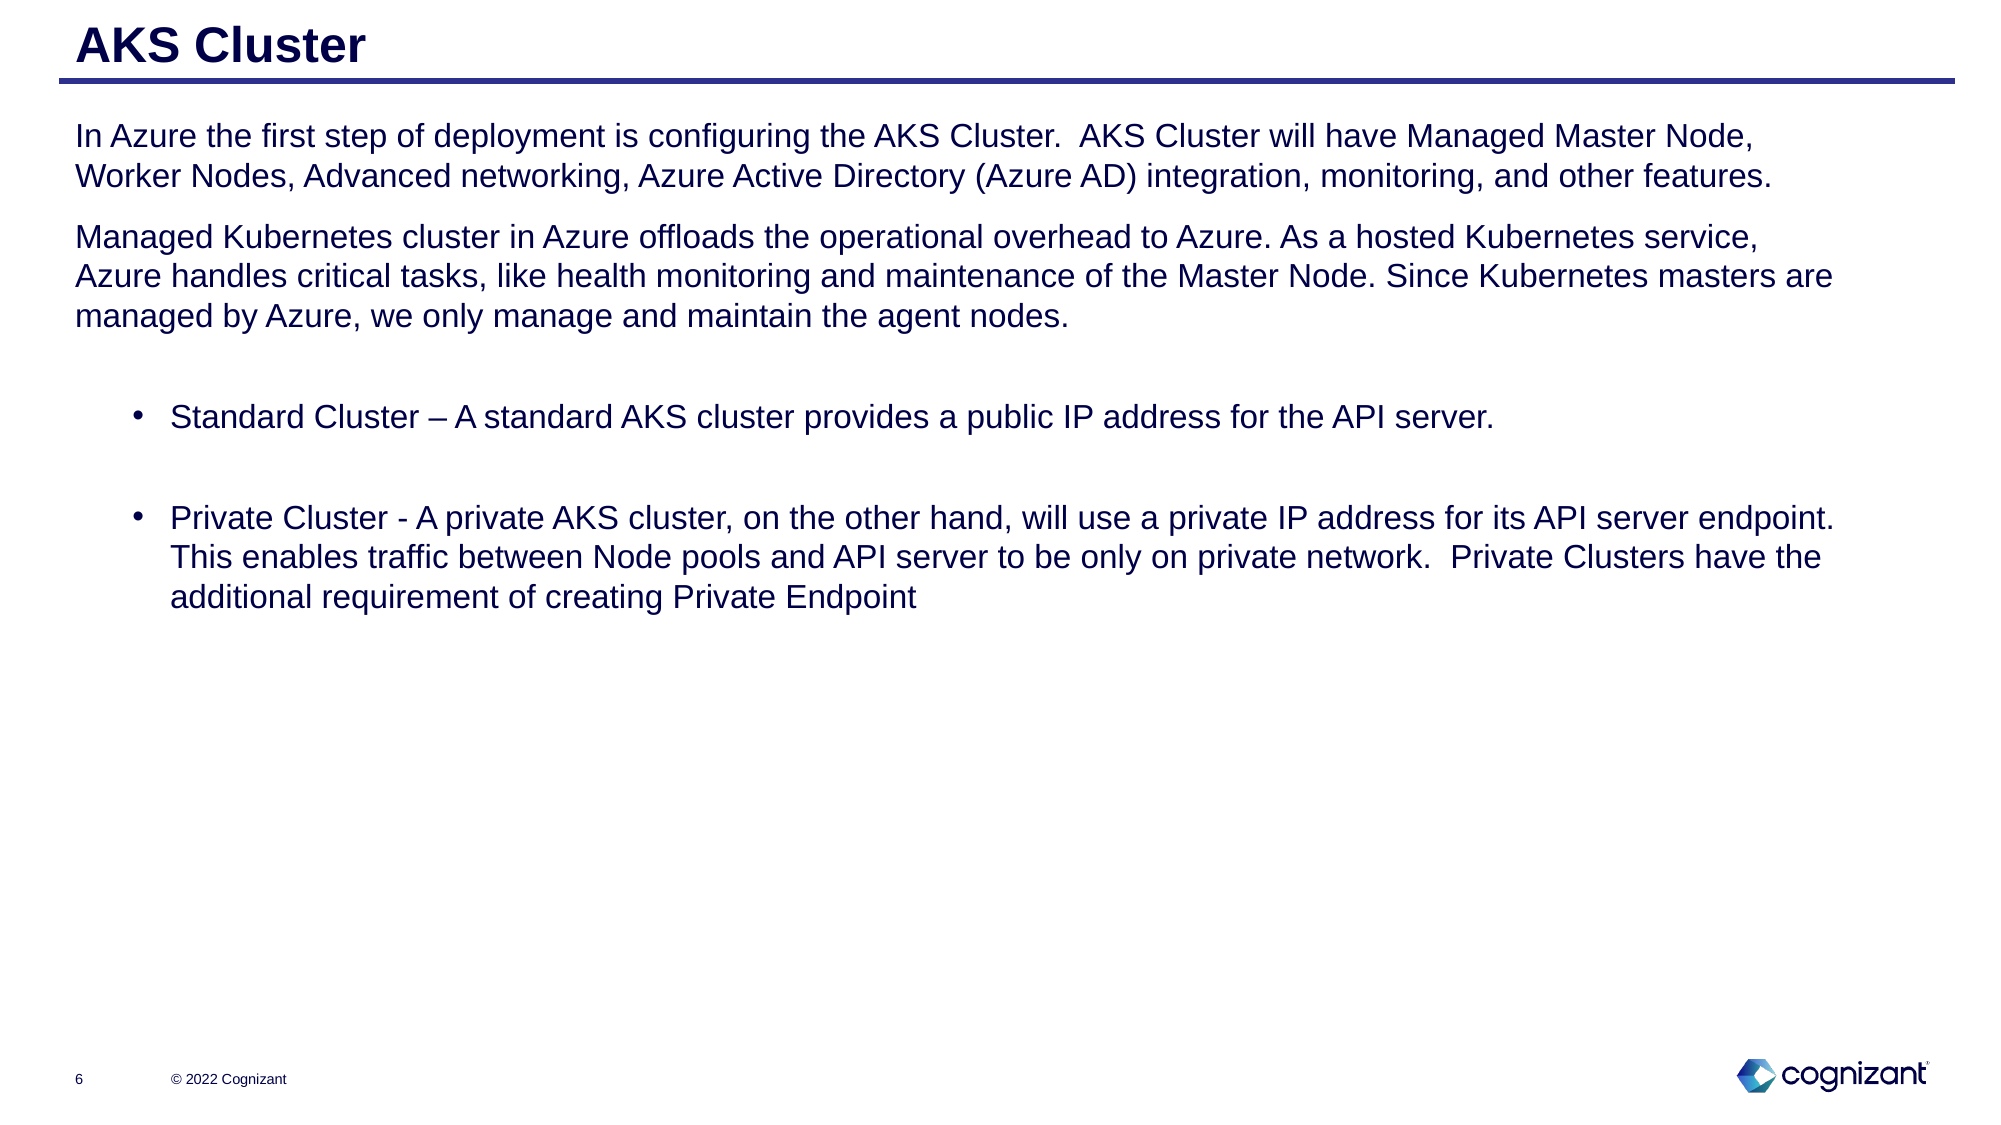

# AKS Cluster
In Azure the first step of deployment is configuring the AKS Cluster.  AKS Cluster will have Managed Master Node, Worker Nodes, Advanced networking, Azure Active Directory (Azure AD) integration, monitoring, and other features.
Managed Kubernetes cluster in Azure offloads the operational overhead to Azure. As a hosted Kubernetes service, Azure handles critical tasks, like health monitoring and maintenance of the Master Node. Since Kubernetes masters are managed by Azure, we only manage and maintain the agent nodes.

Standard Cluster – A standard AKS cluster provides a public IP address for the API server.

Private Cluster - A private AKS cluster, on the other hand, will use a private IP address for its API server endpoint. This enables traffic between Node pools and API server to be only on private network.  Private Clusters have the additional requirement of creating Private Endpoint

© 2022 Cognizant
6